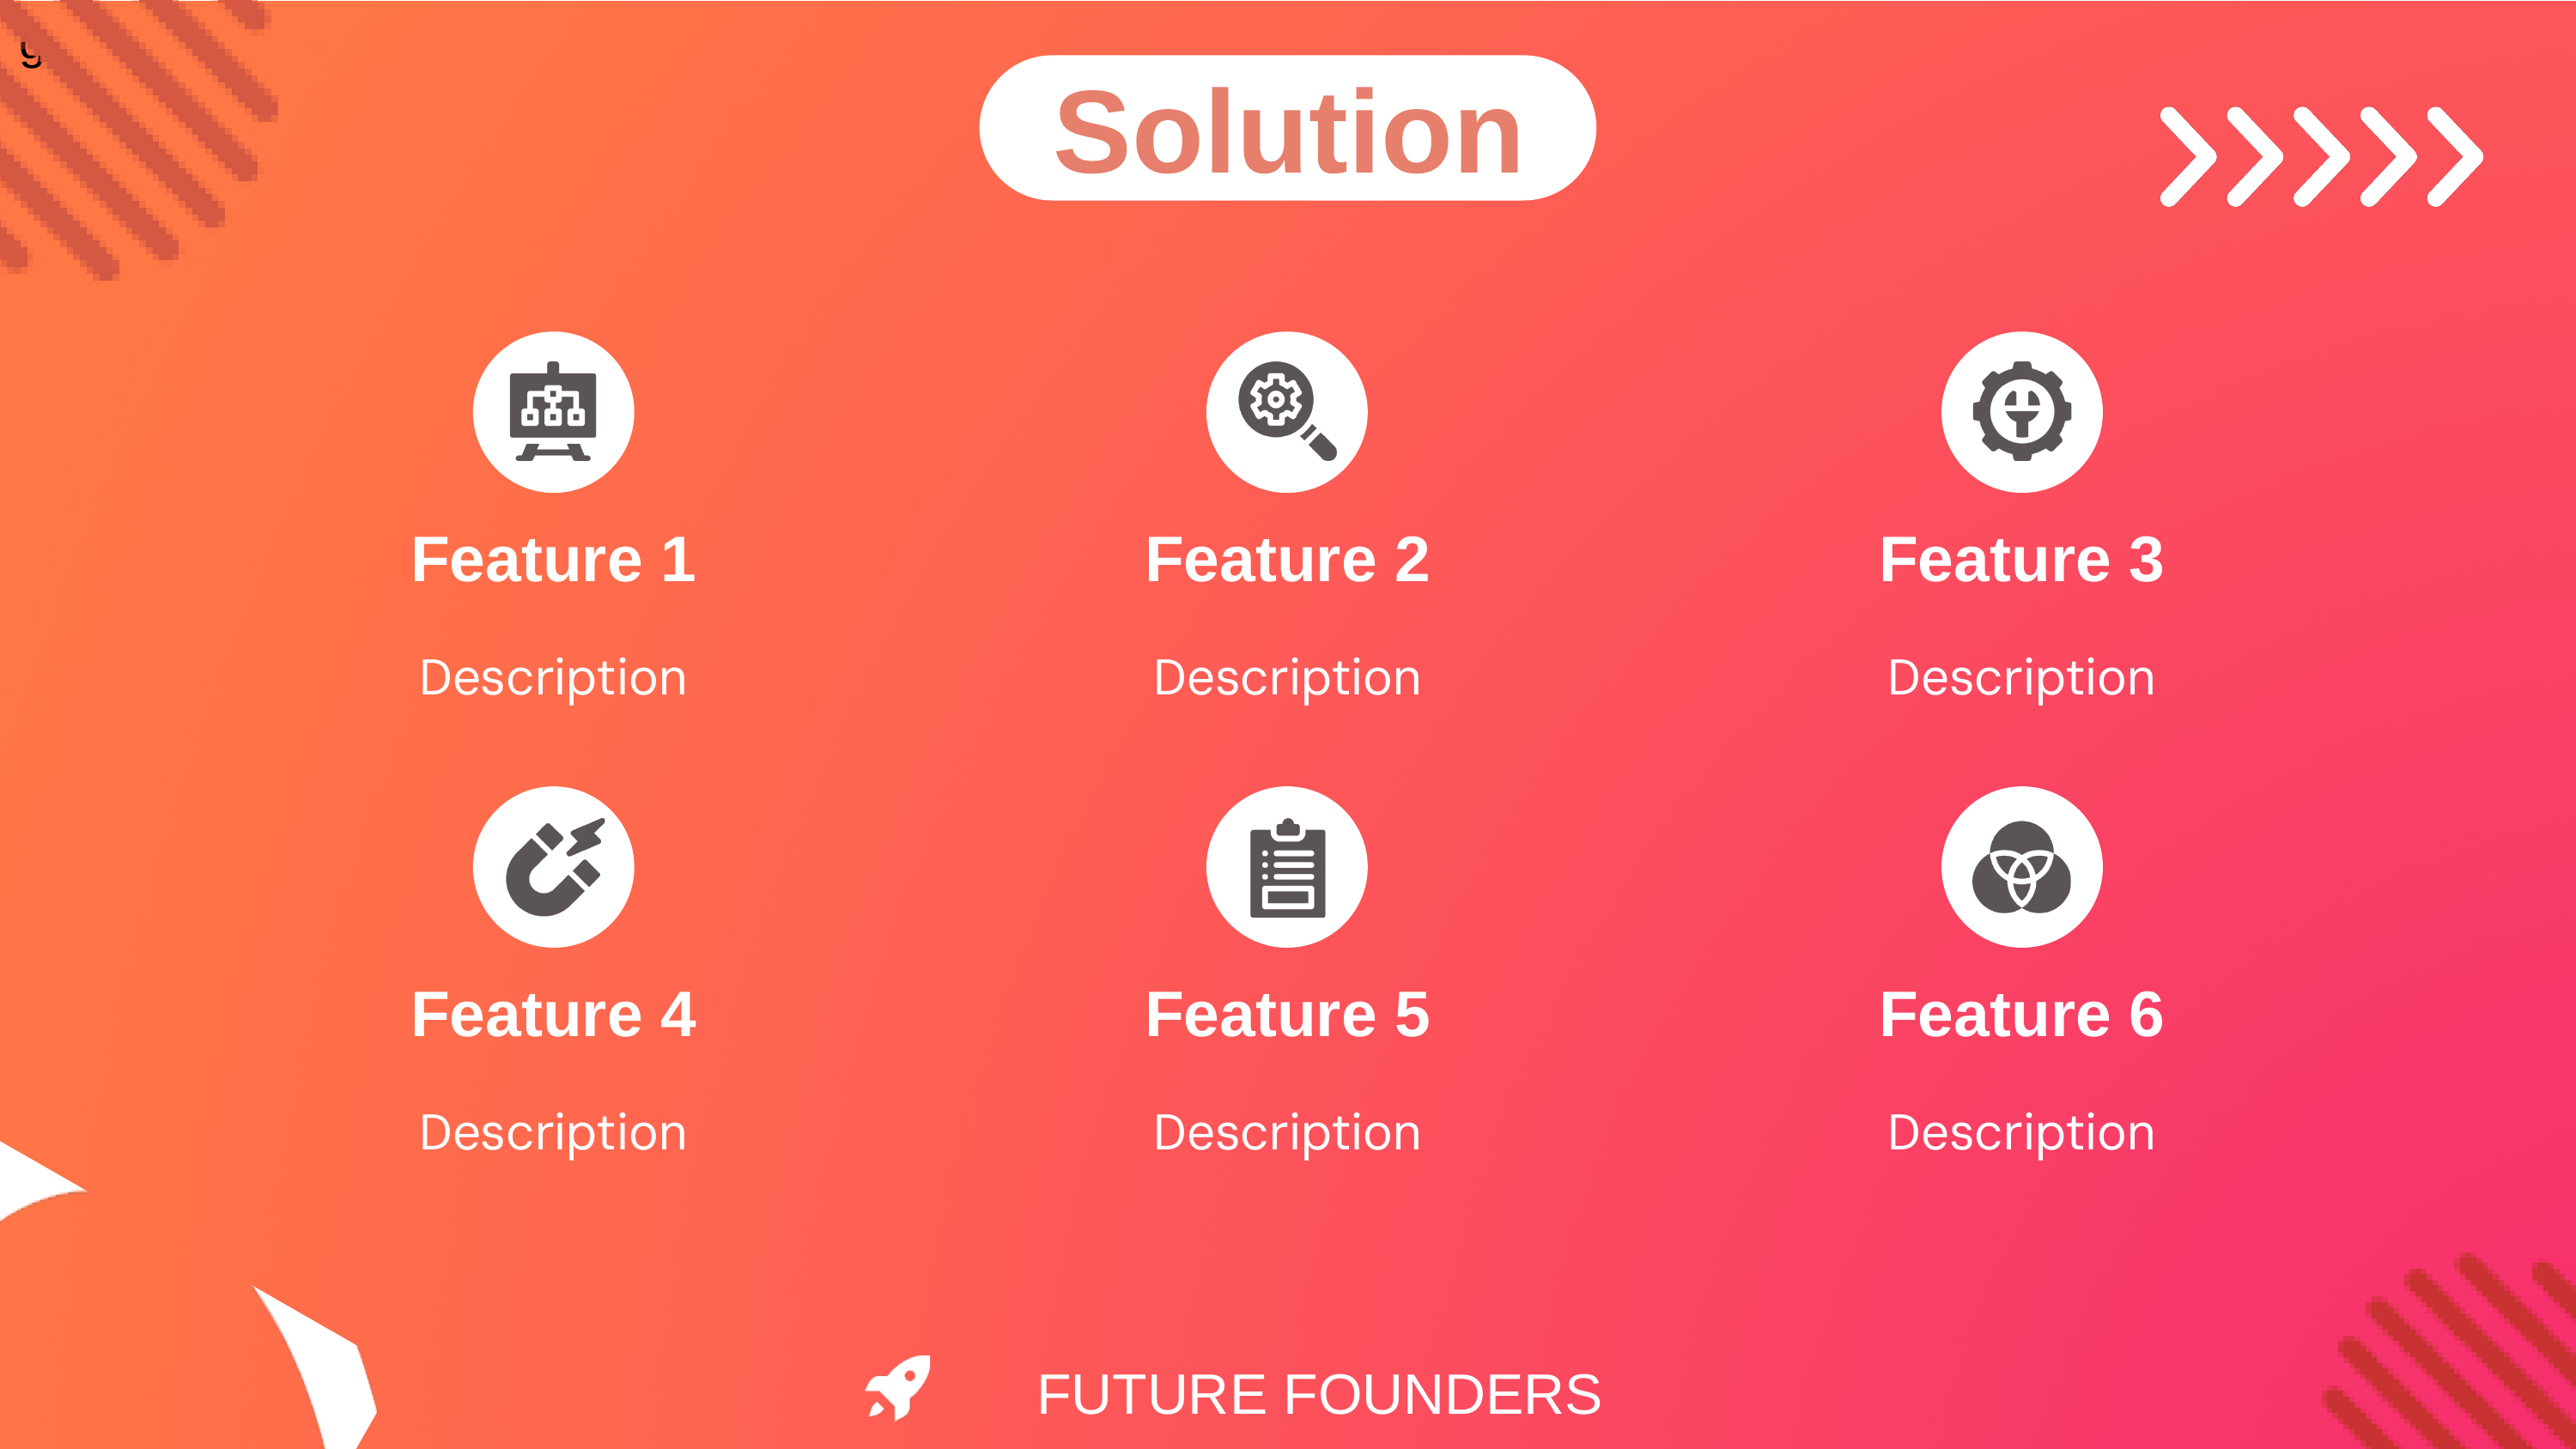

g

Solution

Feature 1

Feature 2

Feature 3

Description

Description

Description

Feature 4

Feature 5

Feature 6

Description

Description

Description

FUTURE FOUNDERS INITIATIVE